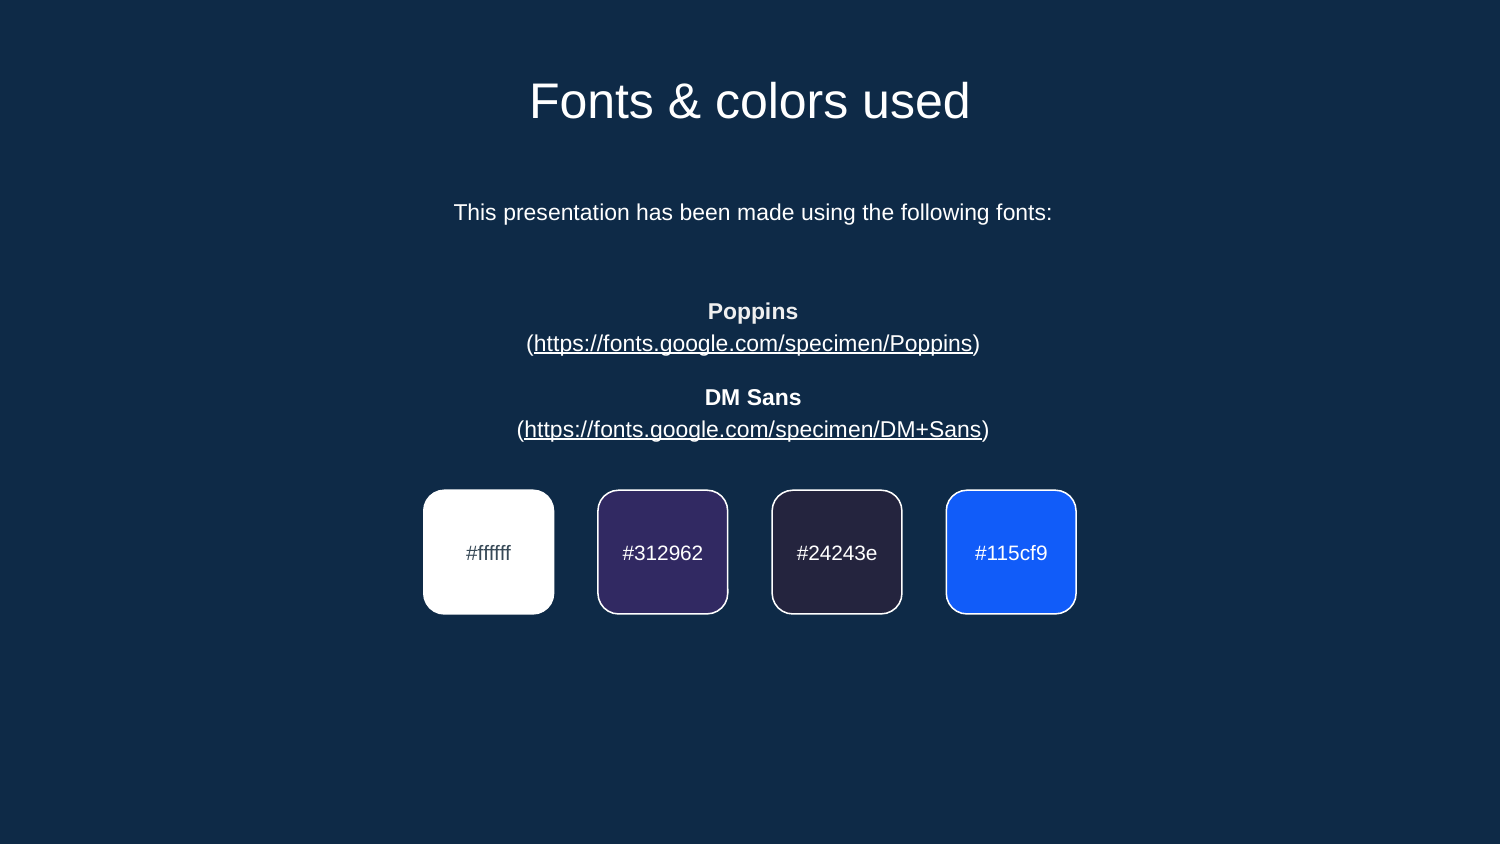

# Fonts & colors used
This presentation has been made using the following fonts:

Poppins
(https://fonts.google.com/specimen/Poppins)

DM Sans
(https://fonts.google.com/specimen/DM+Sans)

#ffffff
#312962
#24243e
#115cf9